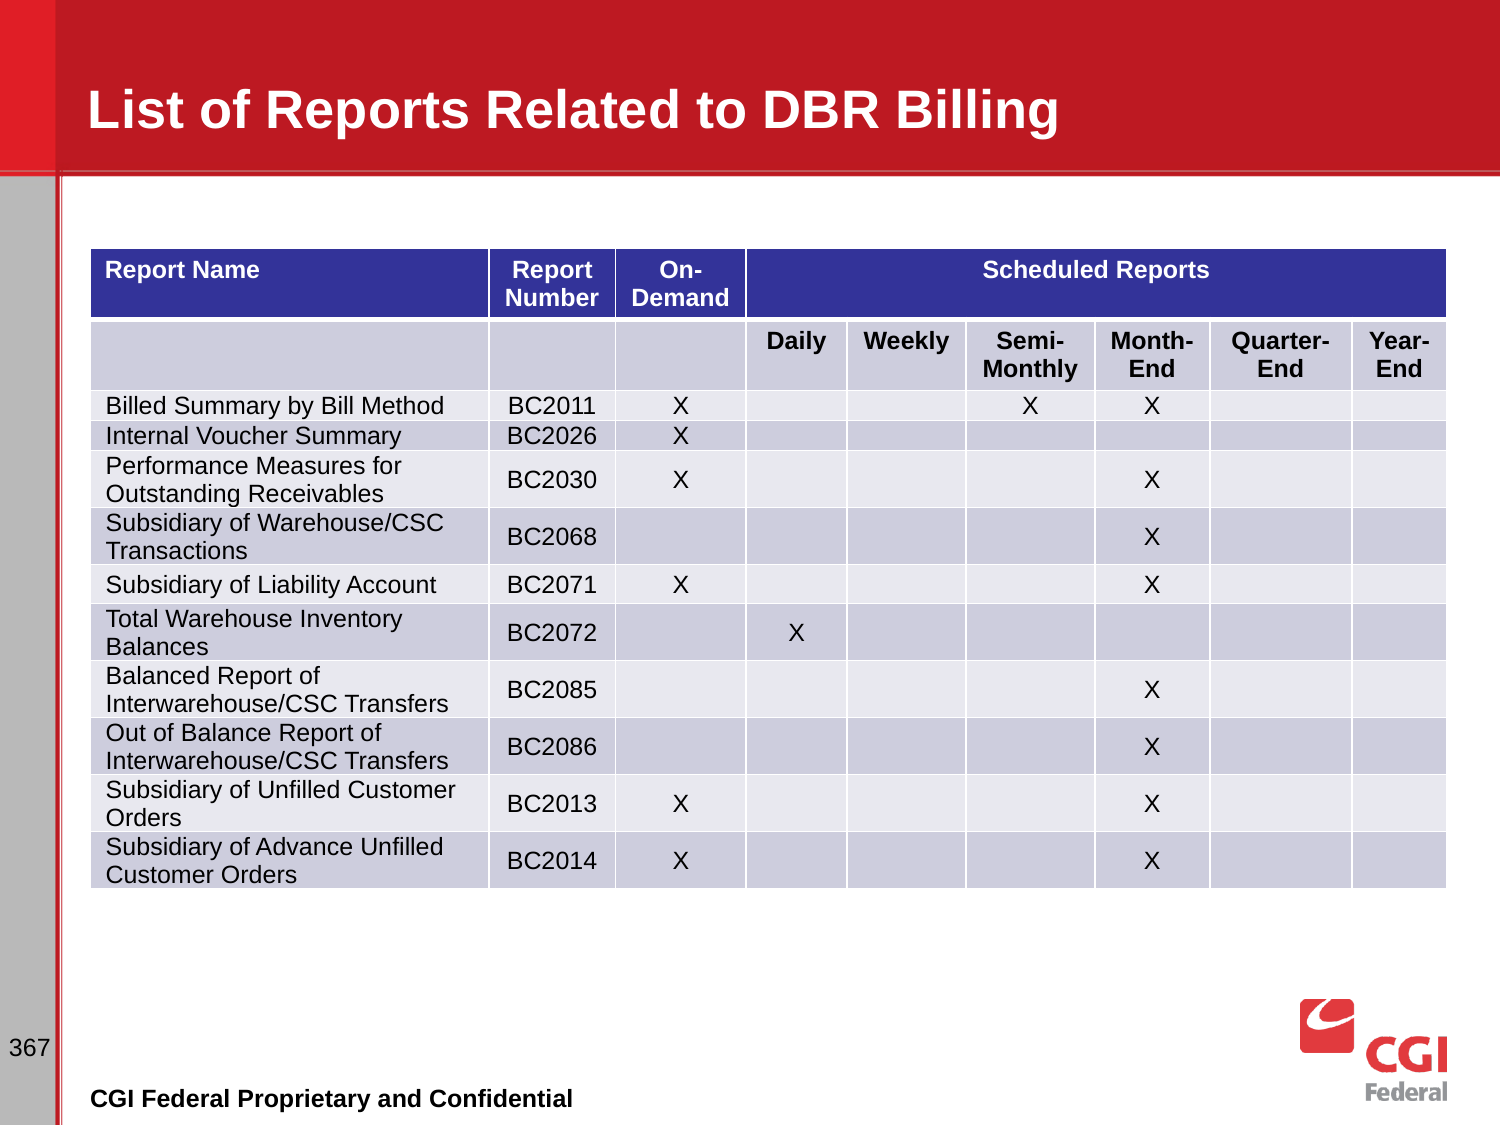

# List of Reports Related to DBR Billing
| Report Name | Report Number | On-Demand | Scheduled Reports |  |  |  |  |  |
| --- | --- | --- | --- | --- | --- | --- | --- | --- |
|  |  |  | Daily | Weekly | Semi- Monthly | Month- End | Quarter- End | Year- End |
| Billed Summary by Bill Method | BC2011 | X |  |  | X | X |  |  |
| Internal Voucher Summary | BC2026 | X |  |  |  |  |  |  |
| Performance Measures for Outstanding Receivables | BC2030 | X |  |  |  | X |  |  |
| Subsidiary of Warehouse/CSC Transactions | BC2068 |  |  |  |  | X |  |  |
| Subsidiary of Liability Account | BC2071 | X |  |  |  | X |  |  |
| Total Warehouse Inventory Balances | BC2072 |  | X |  |  |  |  |  |
| Balanced Report of Interwarehouse/CSC Transfers | BC2085 |  |  |  |  | X |  |  |
| Out of Balance Report of Interwarehouse/CSC Transfers | BC2086 |  |  |  |  | X |  |  |
| Subsidiary of Unfilled Customer Orders | BC2013 | X |  |  |  | X |  |  |
| Subsidiary of Advance Unfilled Customer Orders | BC2014 | X |  |  |  | X |  |  |
367
CGI Federal Proprietary and Confidential